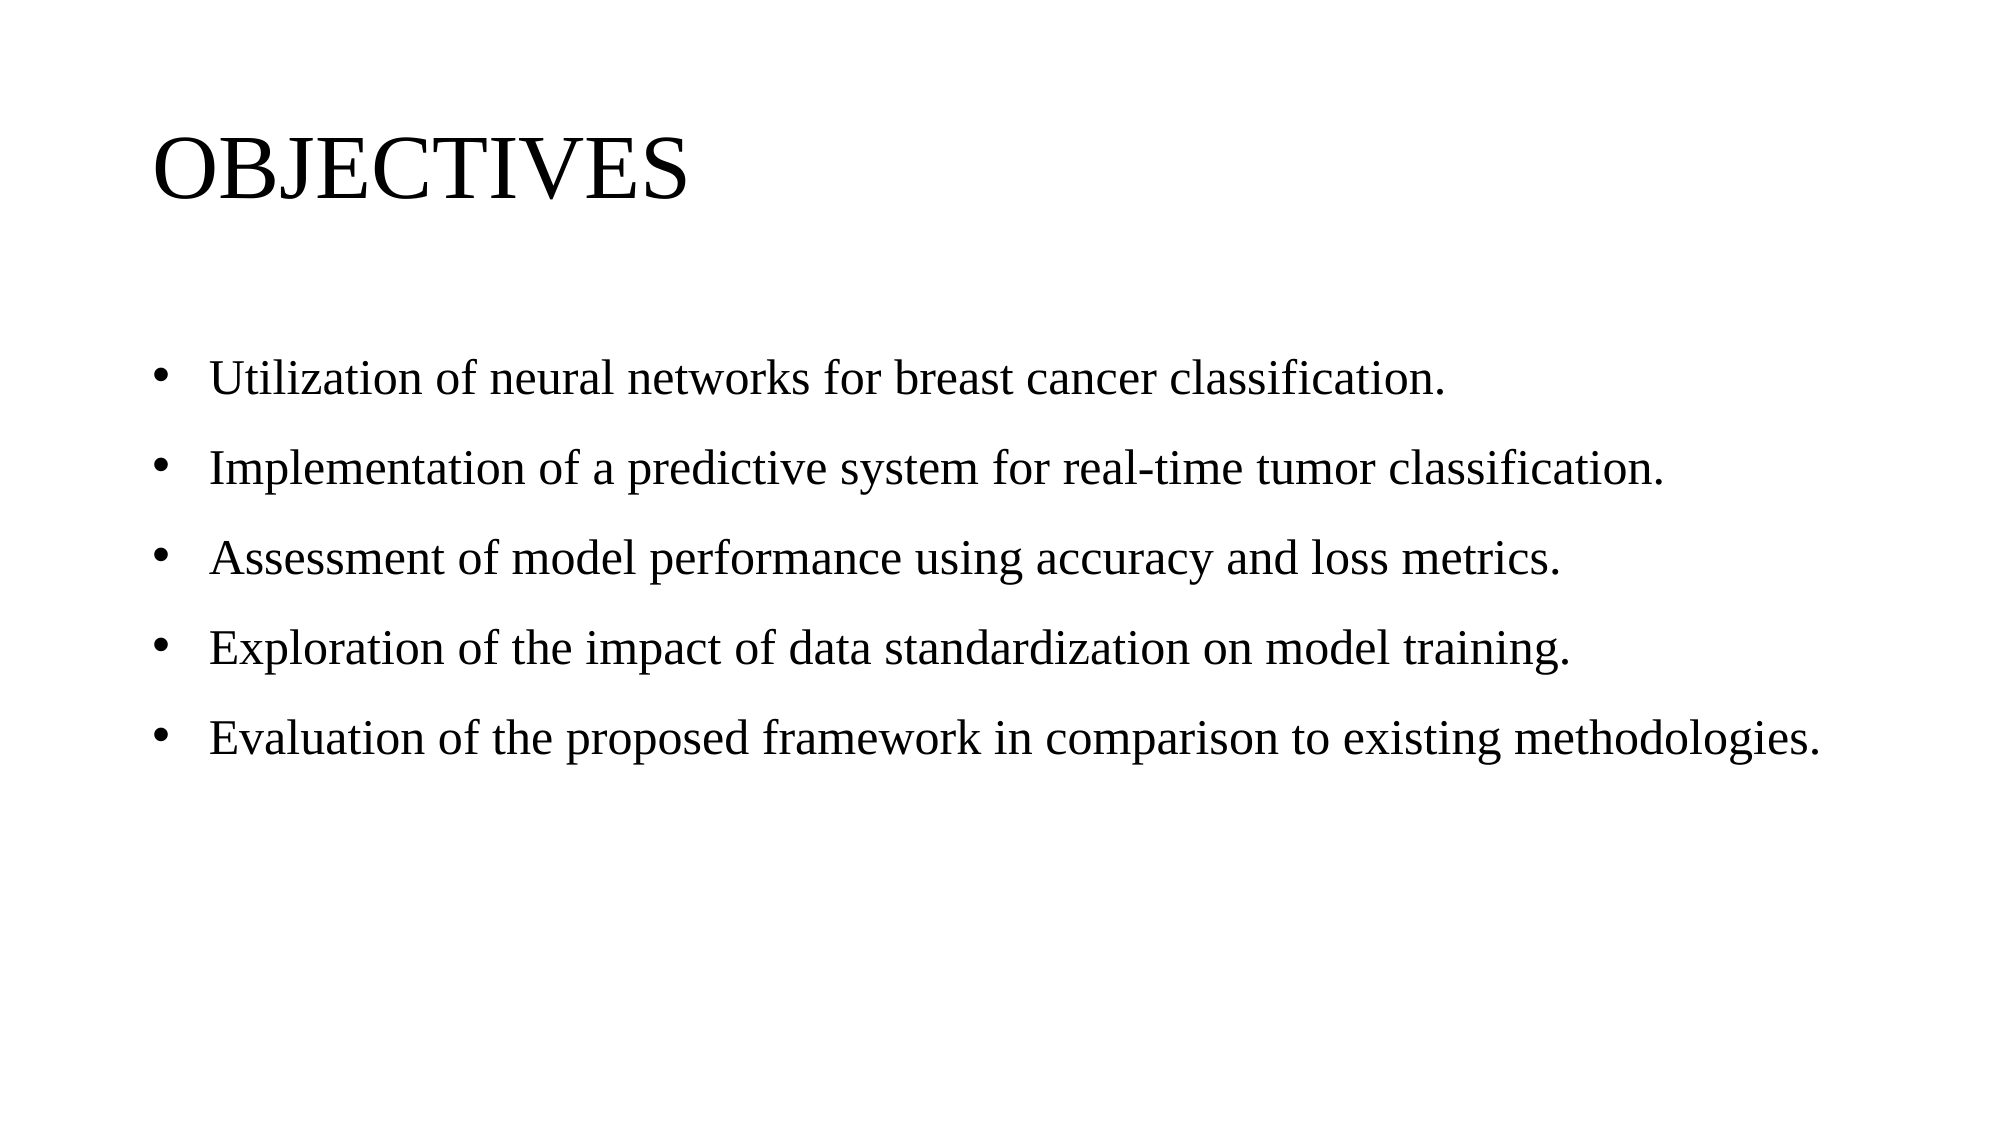

# OBJECTIVES
Utilization of neural networks for breast cancer classification.
Implementation of a predictive system for real-time tumor classification.
Assessment of model performance using accuracy and loss metrics.
Exploration of the impact of data standardization on model training.
Evaluation of the proposed framework in comparison to existing methodologies.